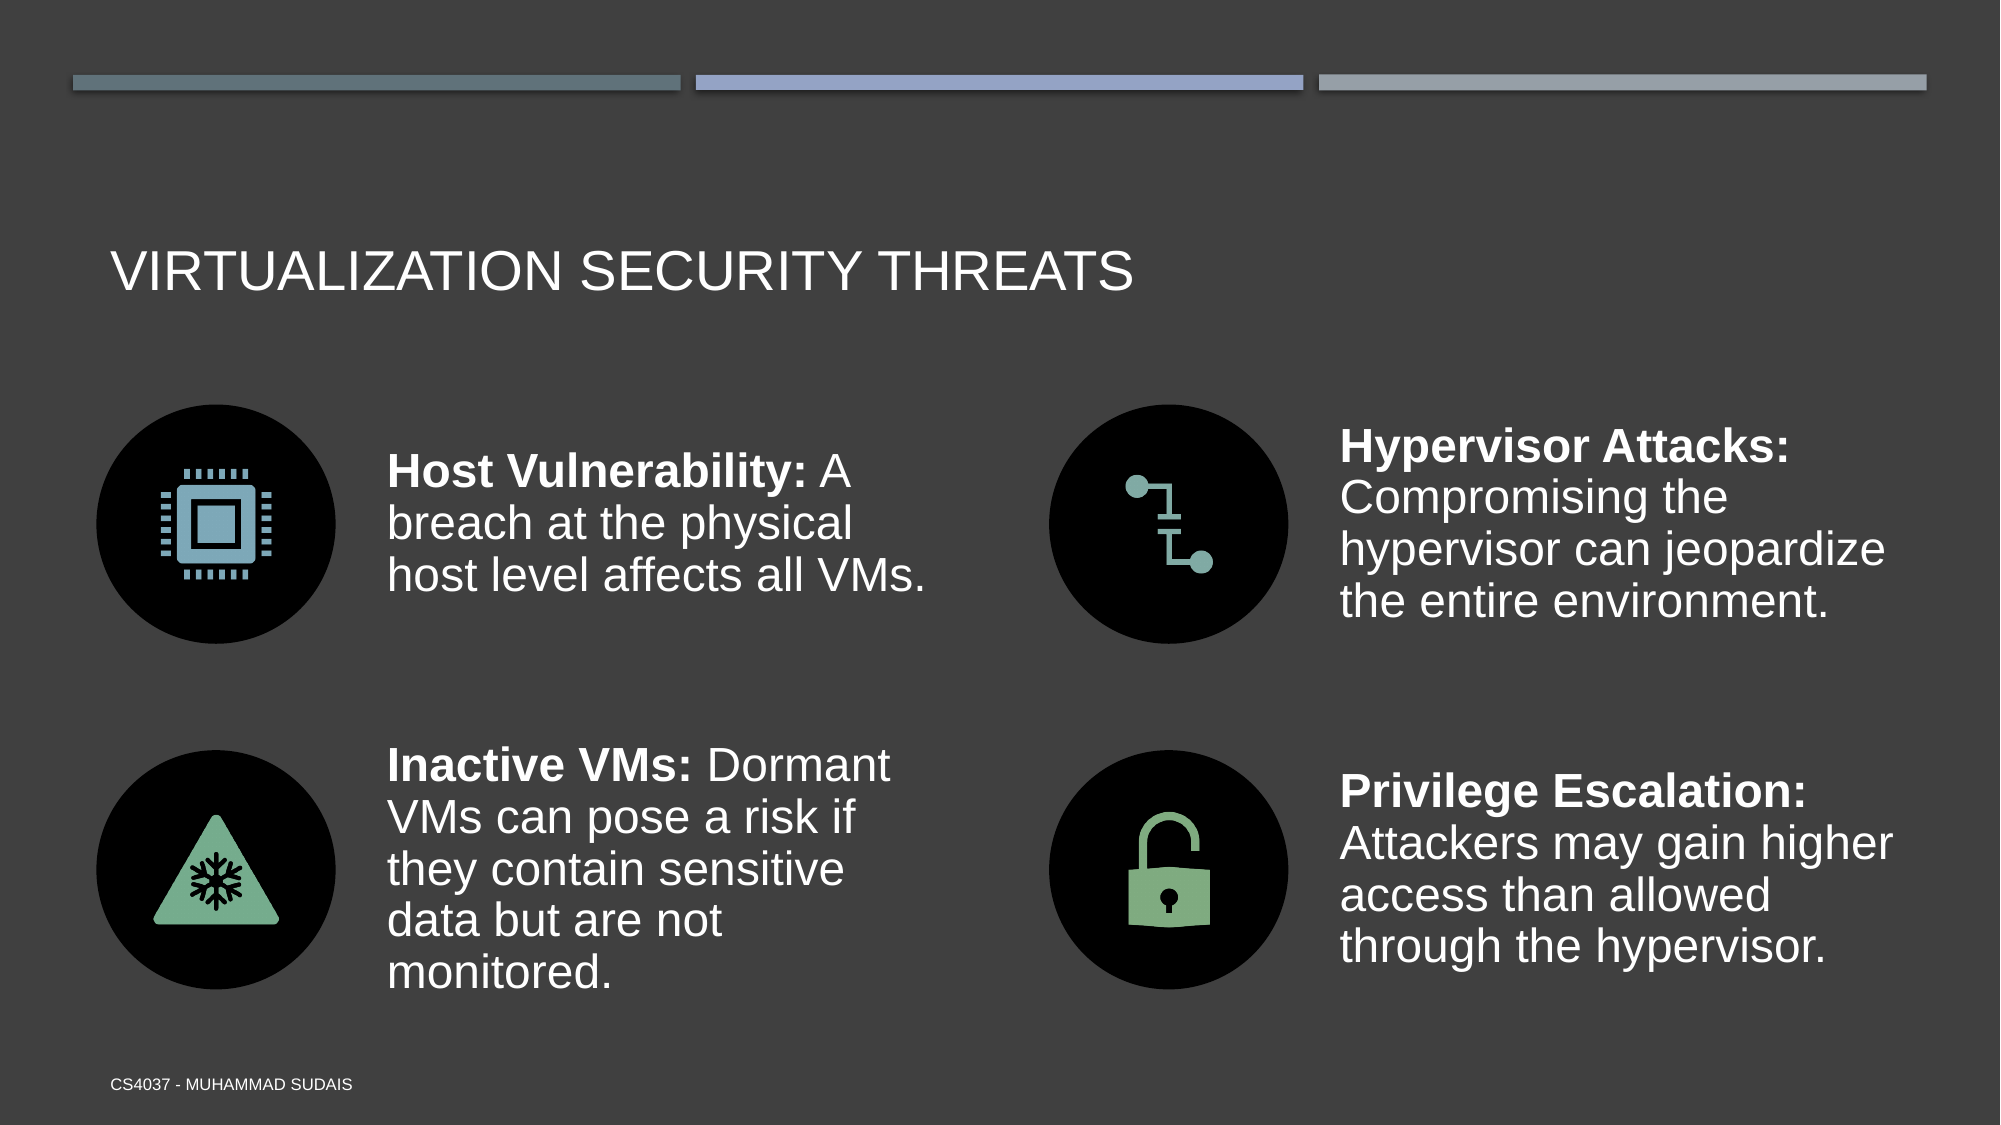

# Virtualization Security Threats
Host Vulnerability: A breach at the physical host level affects all VMs.
Hypervisor Attacks: Compromising the hypervisor can jeopardize the entire environment.
Inactive VMs: Dormant VMs can pose a risk if they contain sensitive data but are not monitored.
Privilege Escalation: Attackers may gain higher access than allowed through the hypervisor.
CS4037 - Muhammad Sudais